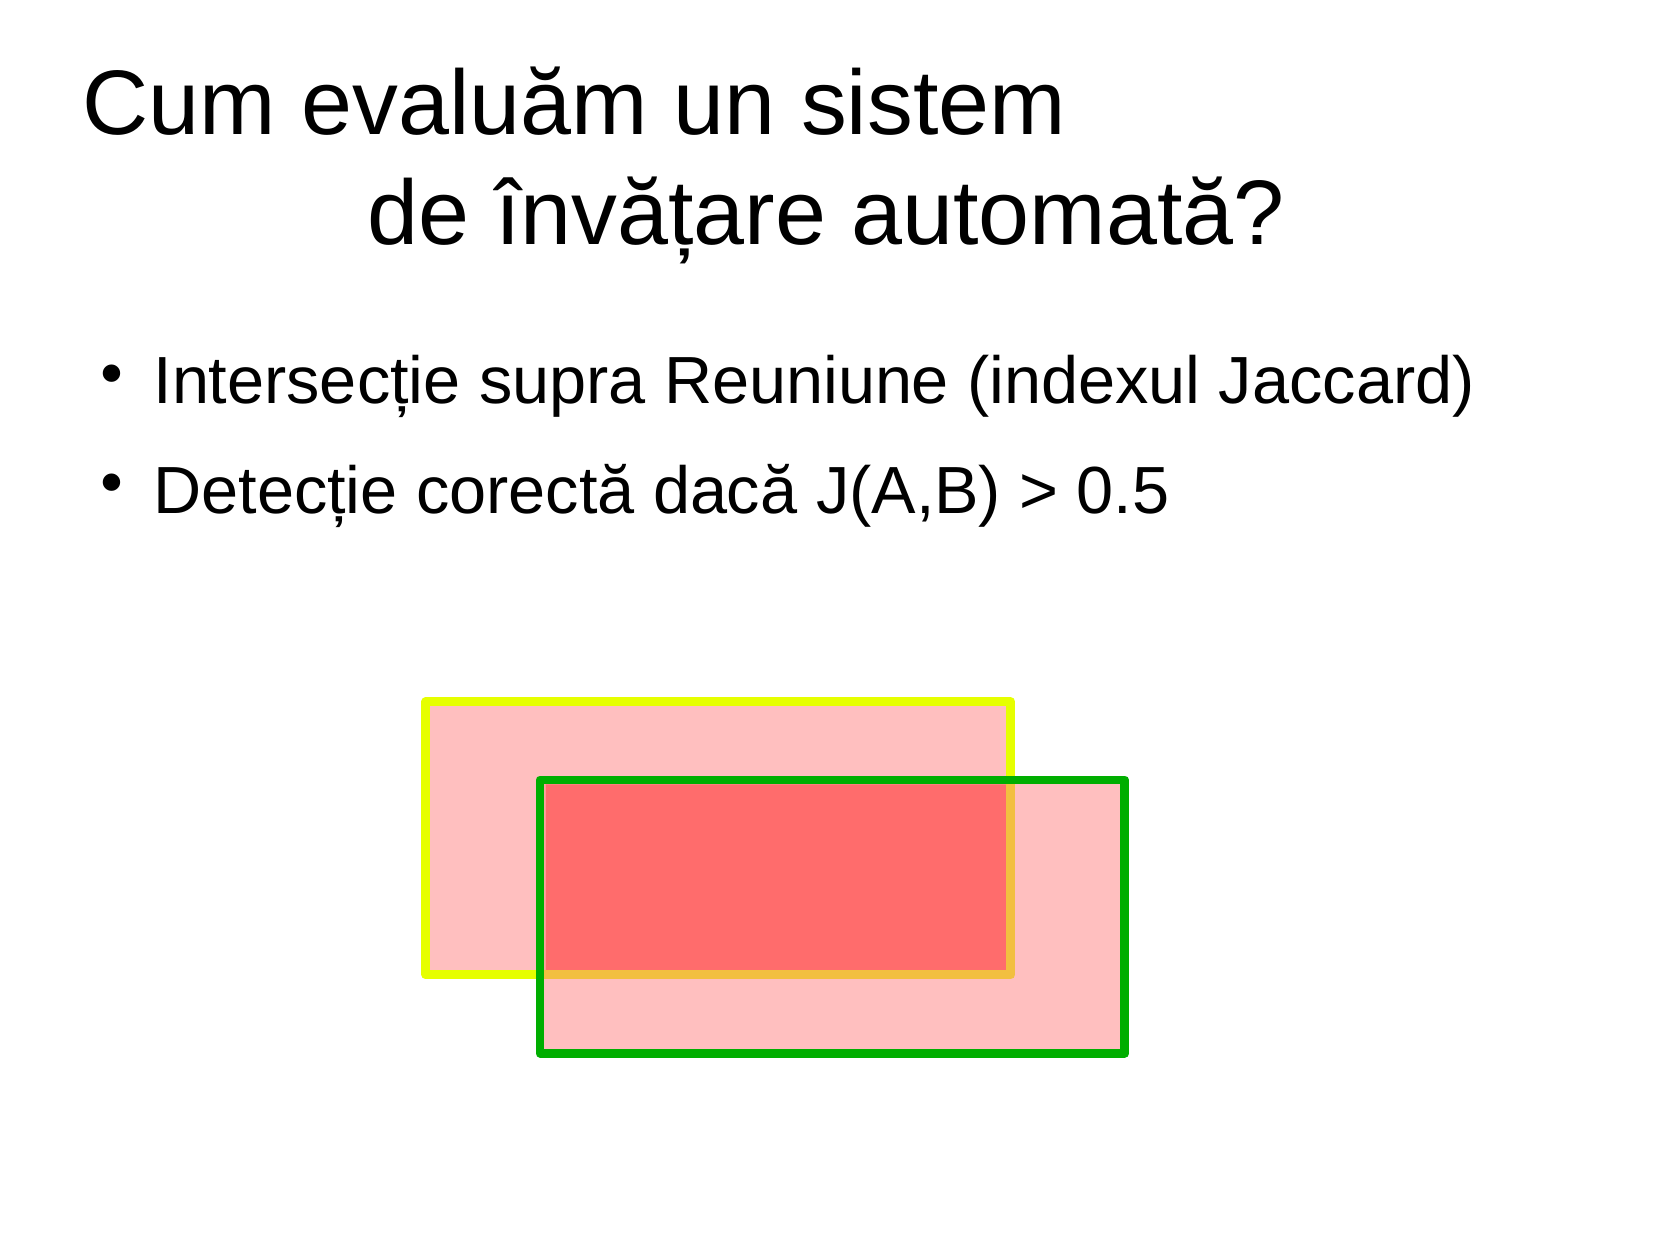

Cum evaluăm un sistem
de învățare automată?
Intersecție supra Reuniune (indexul Jaccard)
Detecție corectă dacă J(A,B) > 0.5